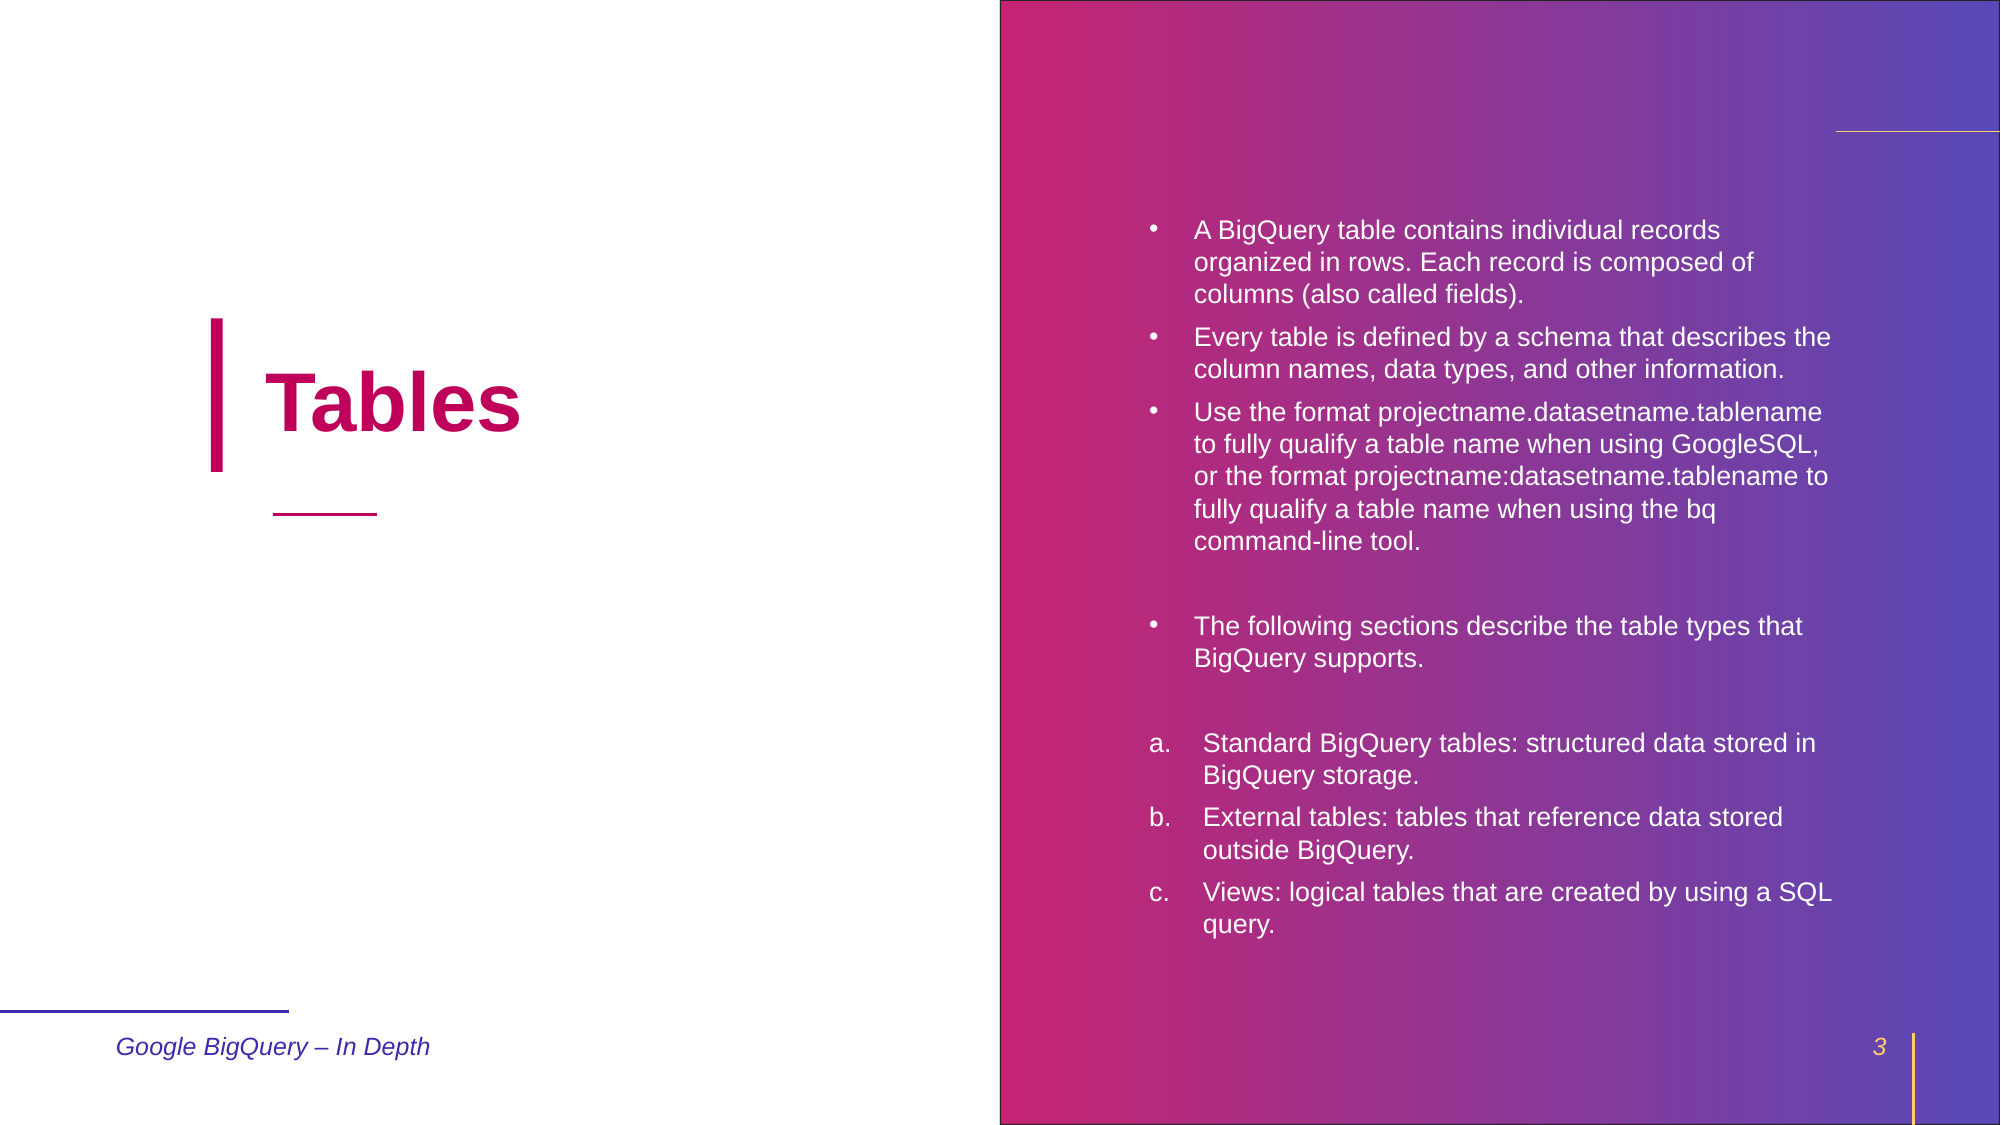

A BigQuery table contains individual records organized in rows. Each record is composed of columns (also called fields).
Every table is defined by a schema that describes the column names, data types, and other information.
Use the format projectname.datasetname.tablename to fully qualify a table name when using GoogleSQL, or the format projectname:datasetname.tablename to fully qualify a table name when using the bq command-line tool.

The following sections describe the table types that BigQuery supports.

Standard BigQuery tables: structured data stored in BigQuery storage.
External tables: tables that reference data stored outside BigQuery.
Views: logical tables that are created by using a SQL query.
# Tables
Google BigQuery – In Depth
3